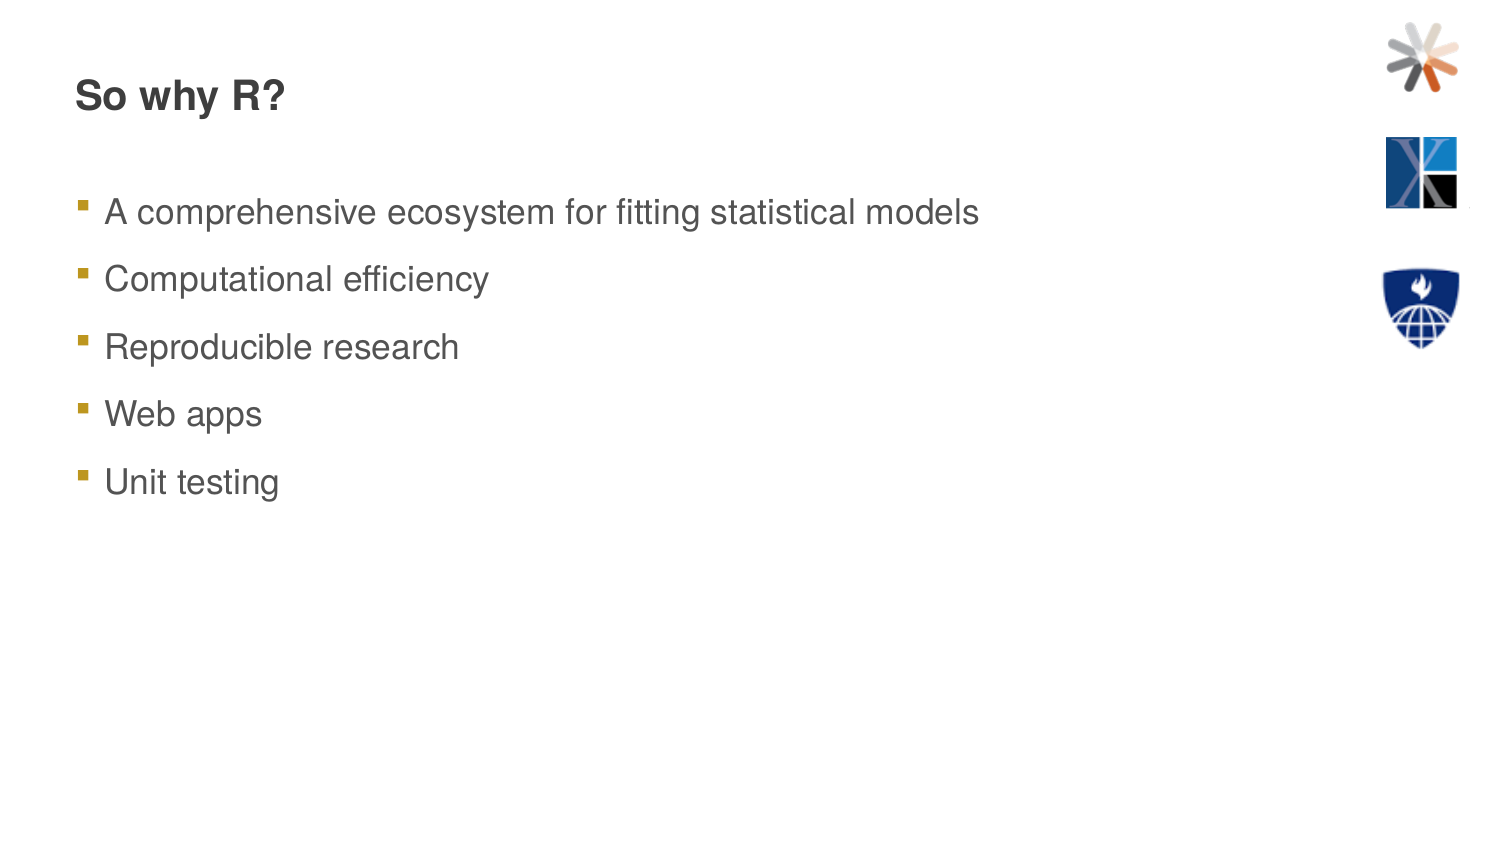

# So why R?
A comprehensive ecosystem for fitting statistical models
Computational efficiency
Reproducible research
Web apps
Unit testing